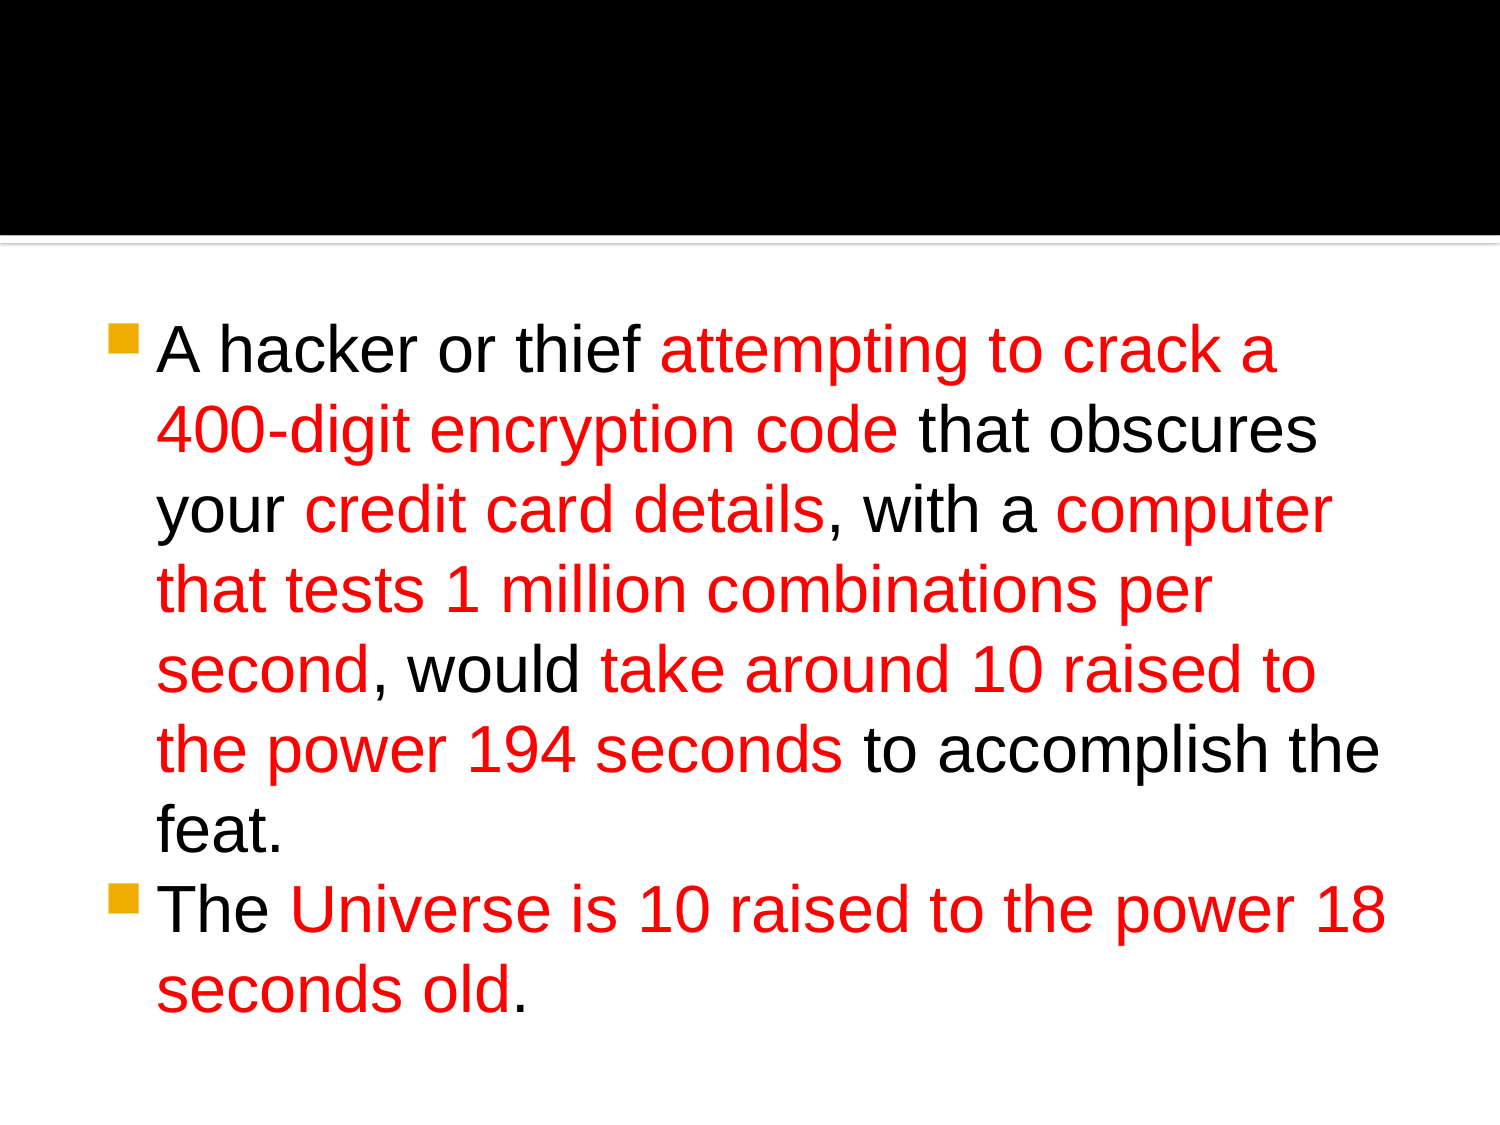

#
A hacker or thief attempting to crack a 400-digit encryption code that obscures your credit card details, with a computer that tests 1 million combinations per second, would take around 10 raised to the power 194 seconds to accomplish the feat.
The Universe is 10 raised to the power 18 seconds old.